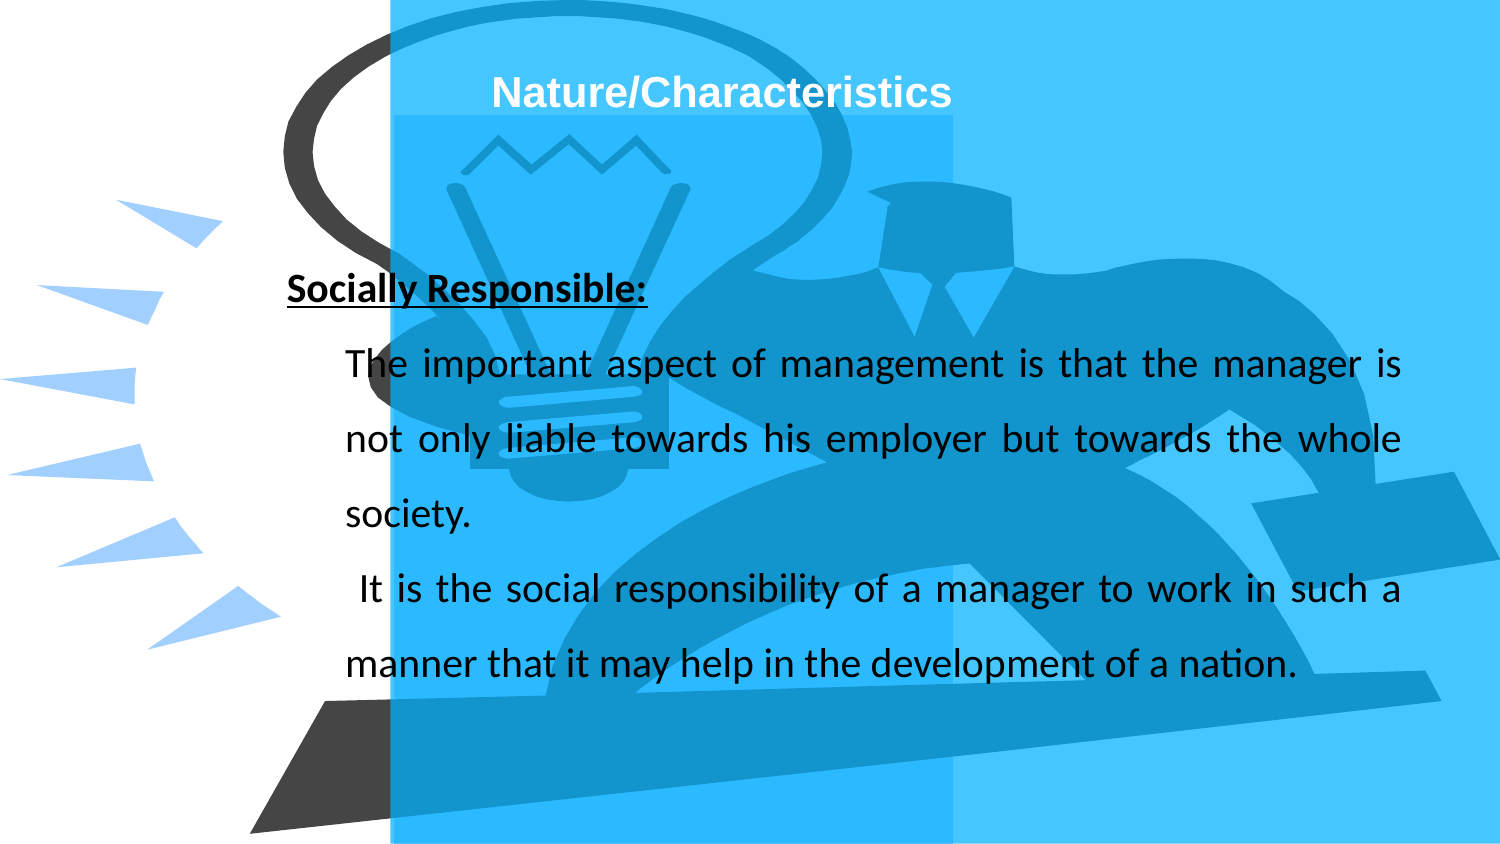

# Nature/Characteristics
Socially Responsible:
The important aspect of management is that the manager is not only liable towards his employer but towards the whole society.
 It is the social responsibility of a manager to work in such a manner that it may help in the development of a nation.